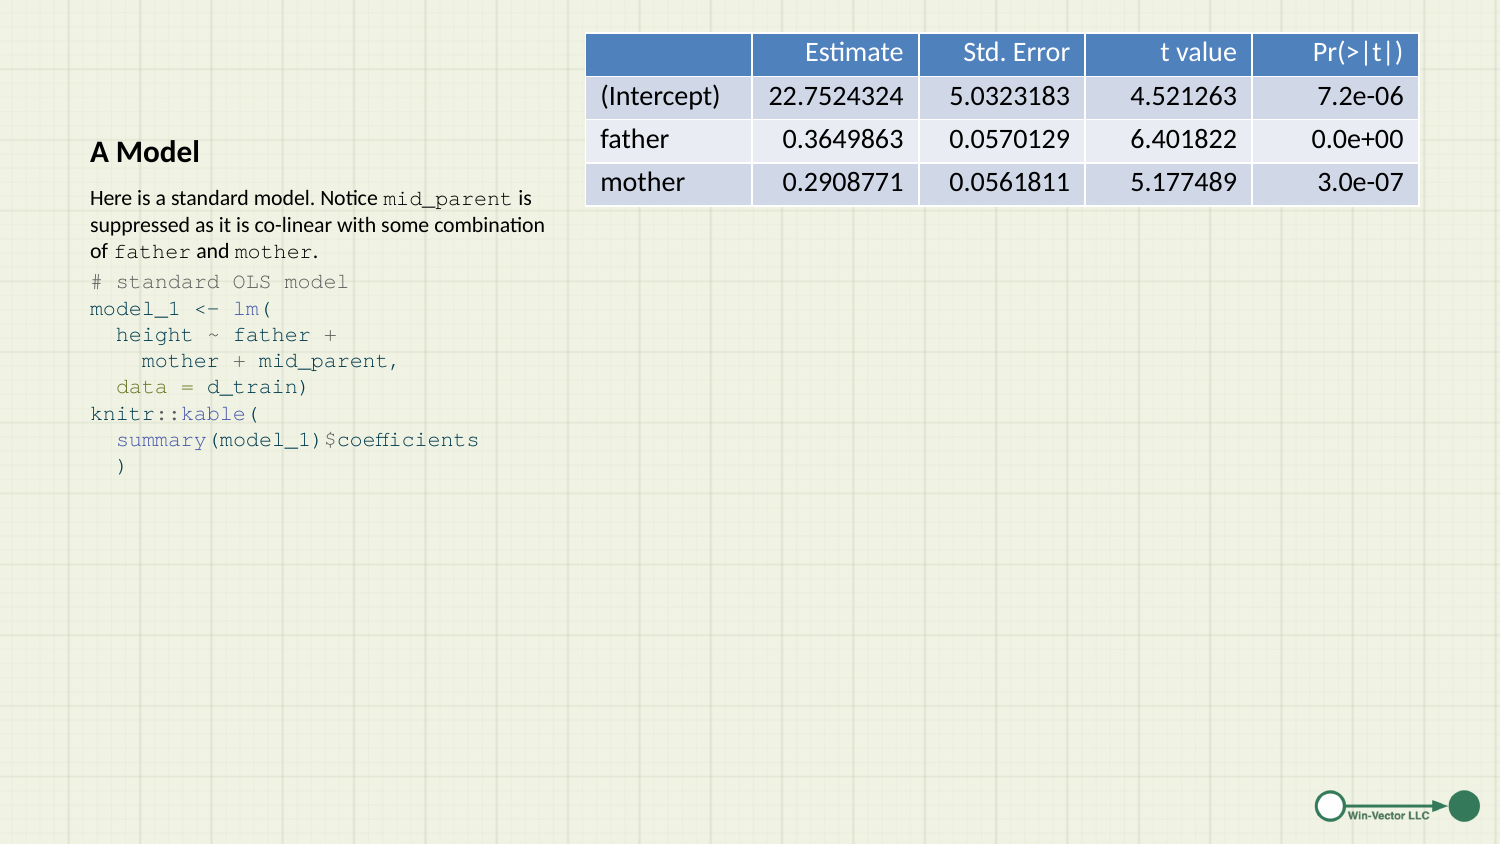

|  | Estimate | Std. Error | t value | Pr(>|t|) |
| --- | --- | --- | --- | --- |
| (Intercept) | 22.7524324 | 5.0323183 | 4.521263 | 7.2e-06 |
| father | 0.3649863 | 0.0570129 | 6.401822 | 0.0e+00 |
| mother | 0.2908771 | 0.0561811 | 5.177489 | 3.0e-07 |
# A Model
Here is a standard model. Notice mid_parent is suppressed as it is co-linear with some combination of father and mother.
# standard OLS model model_1 <- lm( height ~ father + mother + mid_parent, data = d_train) knitr::kable( summary(model_1)$coefficients )